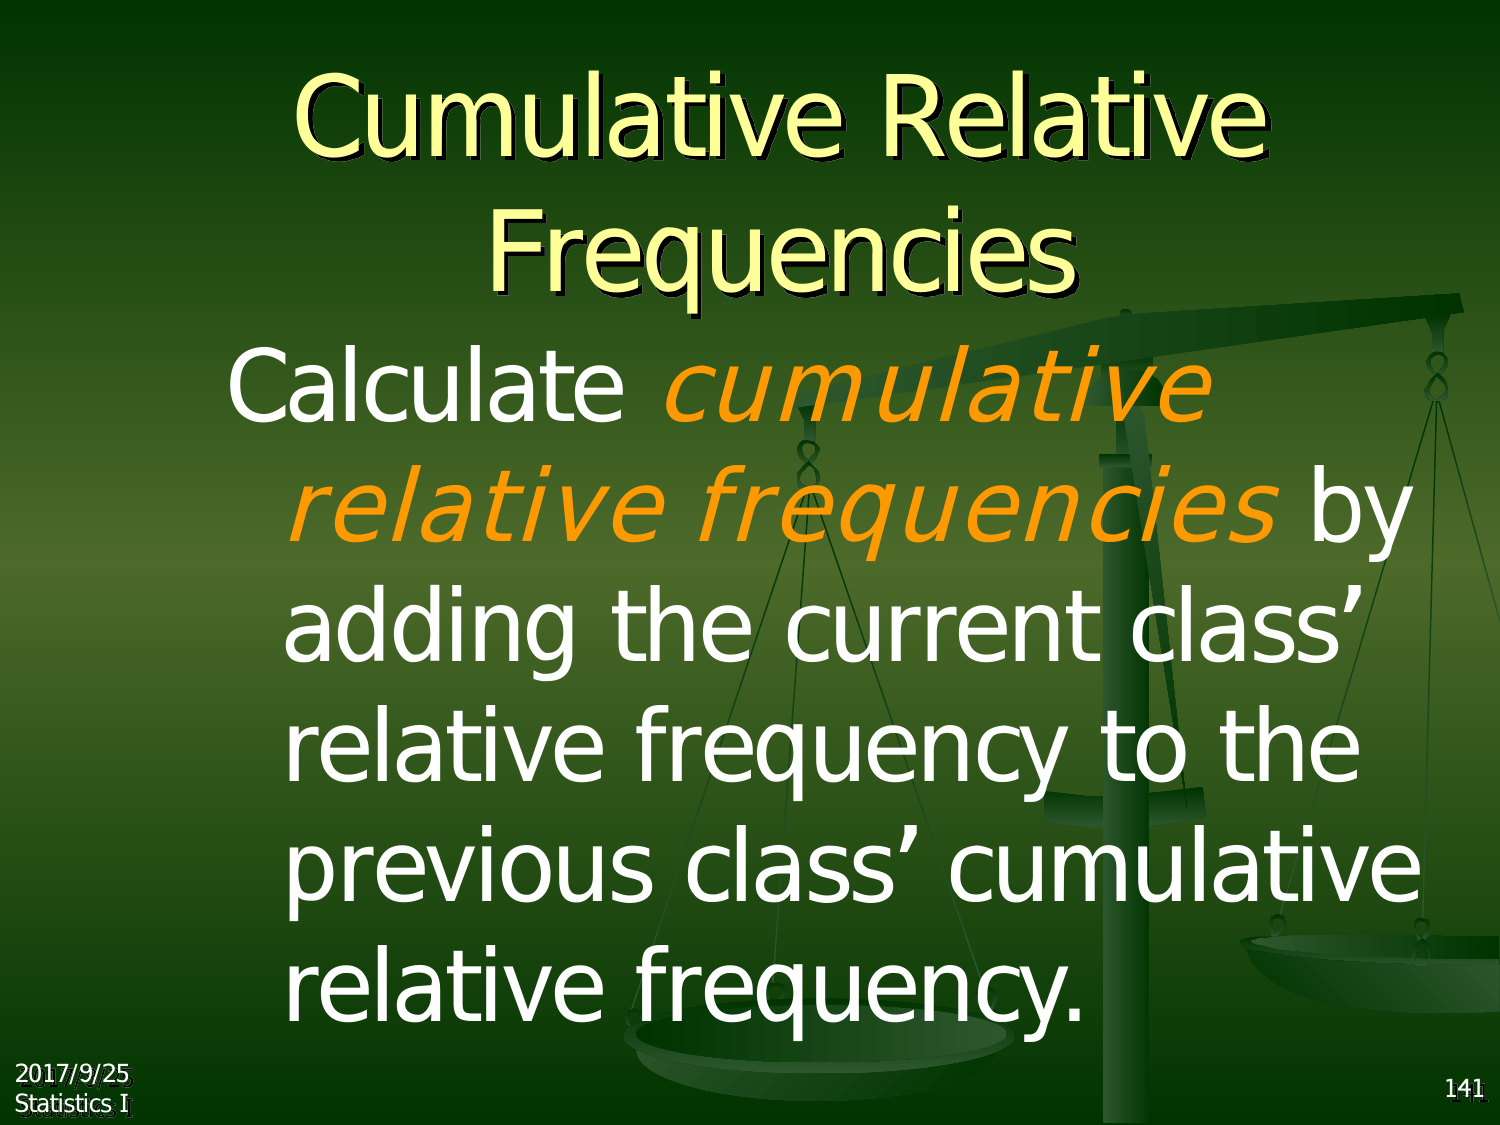

Cumulative Relative Frequencies
Calculate cumulative relative frequencies by adding the current class’ relative frequency to the previous class’ cumulative relative frequency.
2017/9/25
Statistics I
141